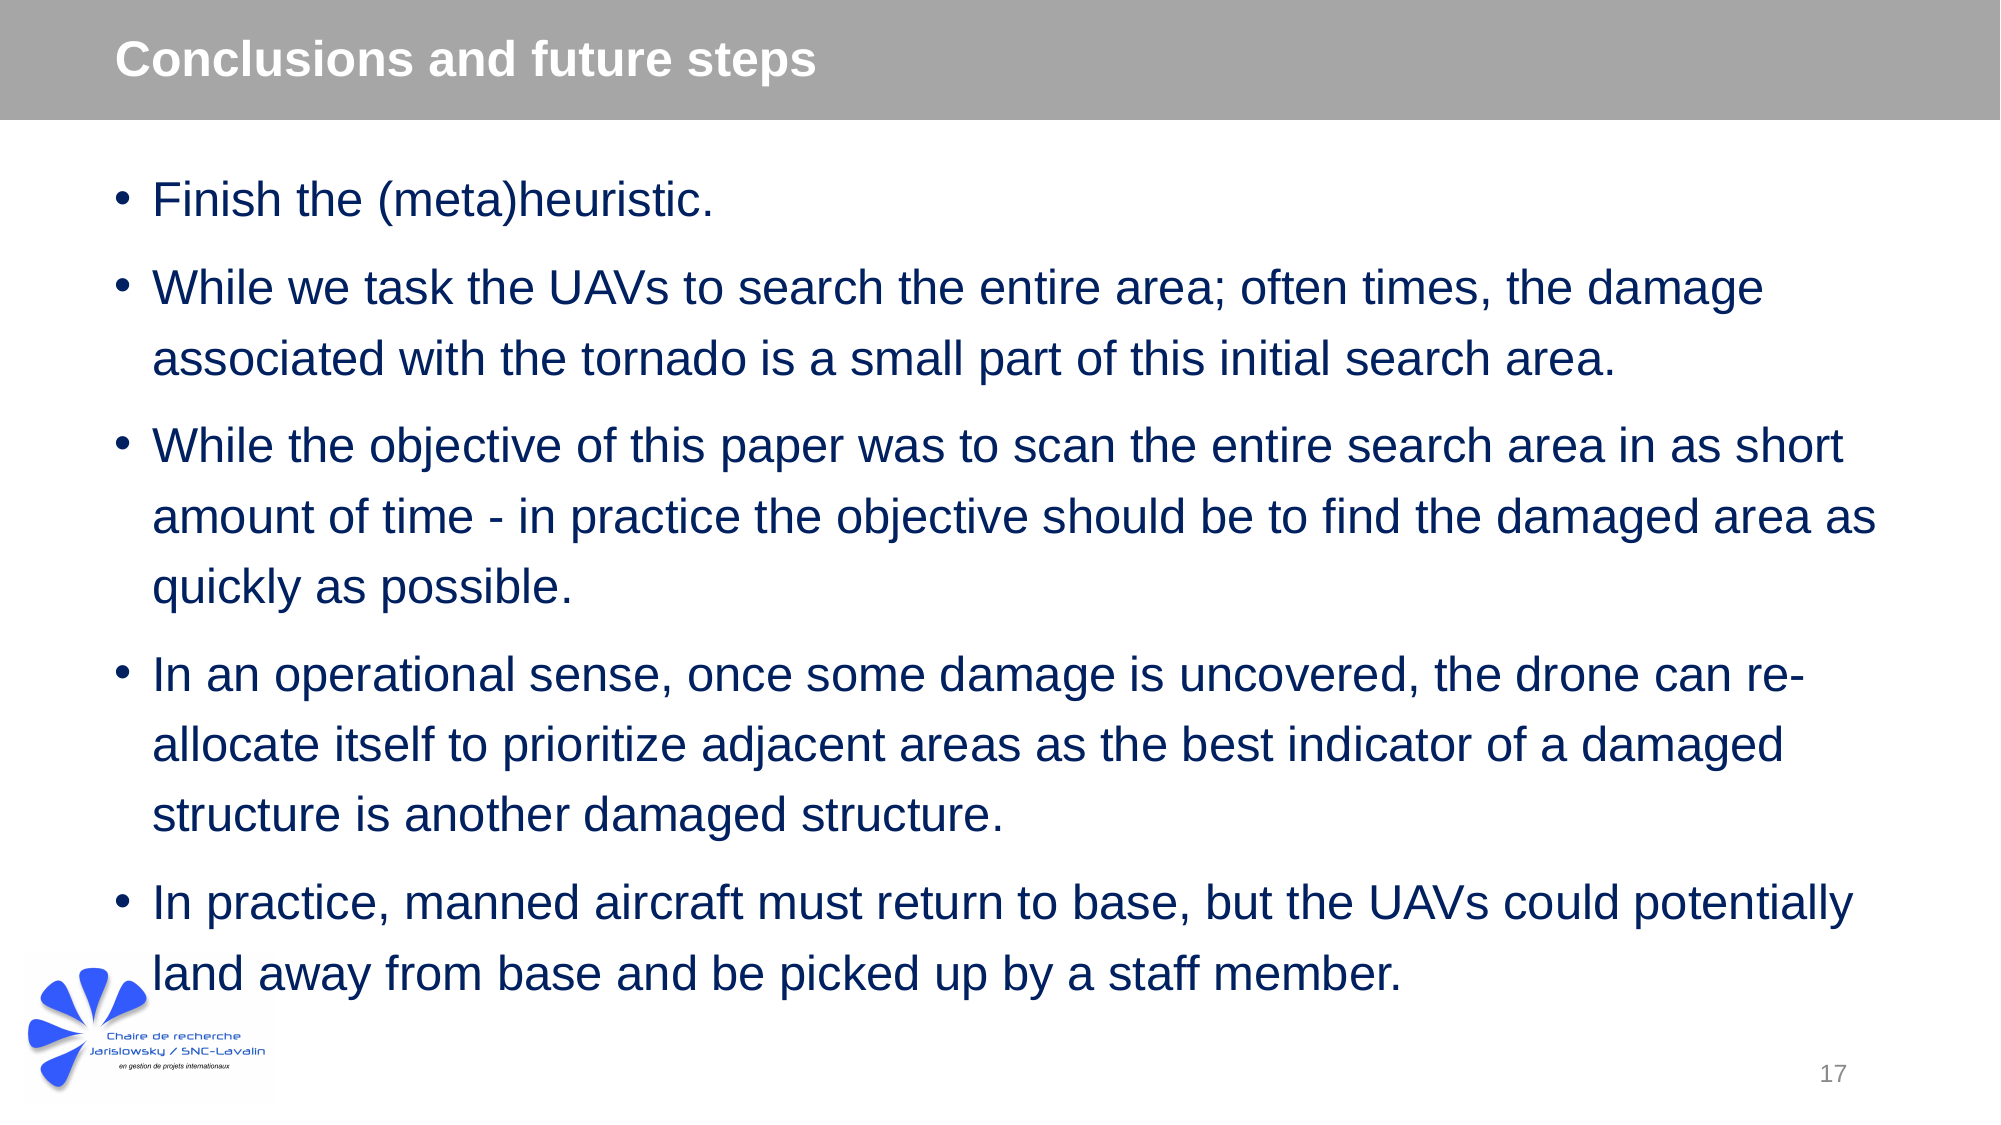

# Conclusions and future steps
Finish the (meta)heuristic.
While we task the UAVs to search the entire area; often times, the damage associated with the tornado is a small part of this initial search area.
While the objective of this paper was to scan the entire search area in as short amount of time - in practice the objective should be to find the damaged area as quickly as possible.
In an operational sense, once some damage is uncovered, the drone can re-allocate itself to prioritize adjacent areas as the best indicator of a damaged structure is another damaged structure.
In practice, manned aircraft must return to base, but the UAVs could potentially land away from base and be picked up by a staff member.
17